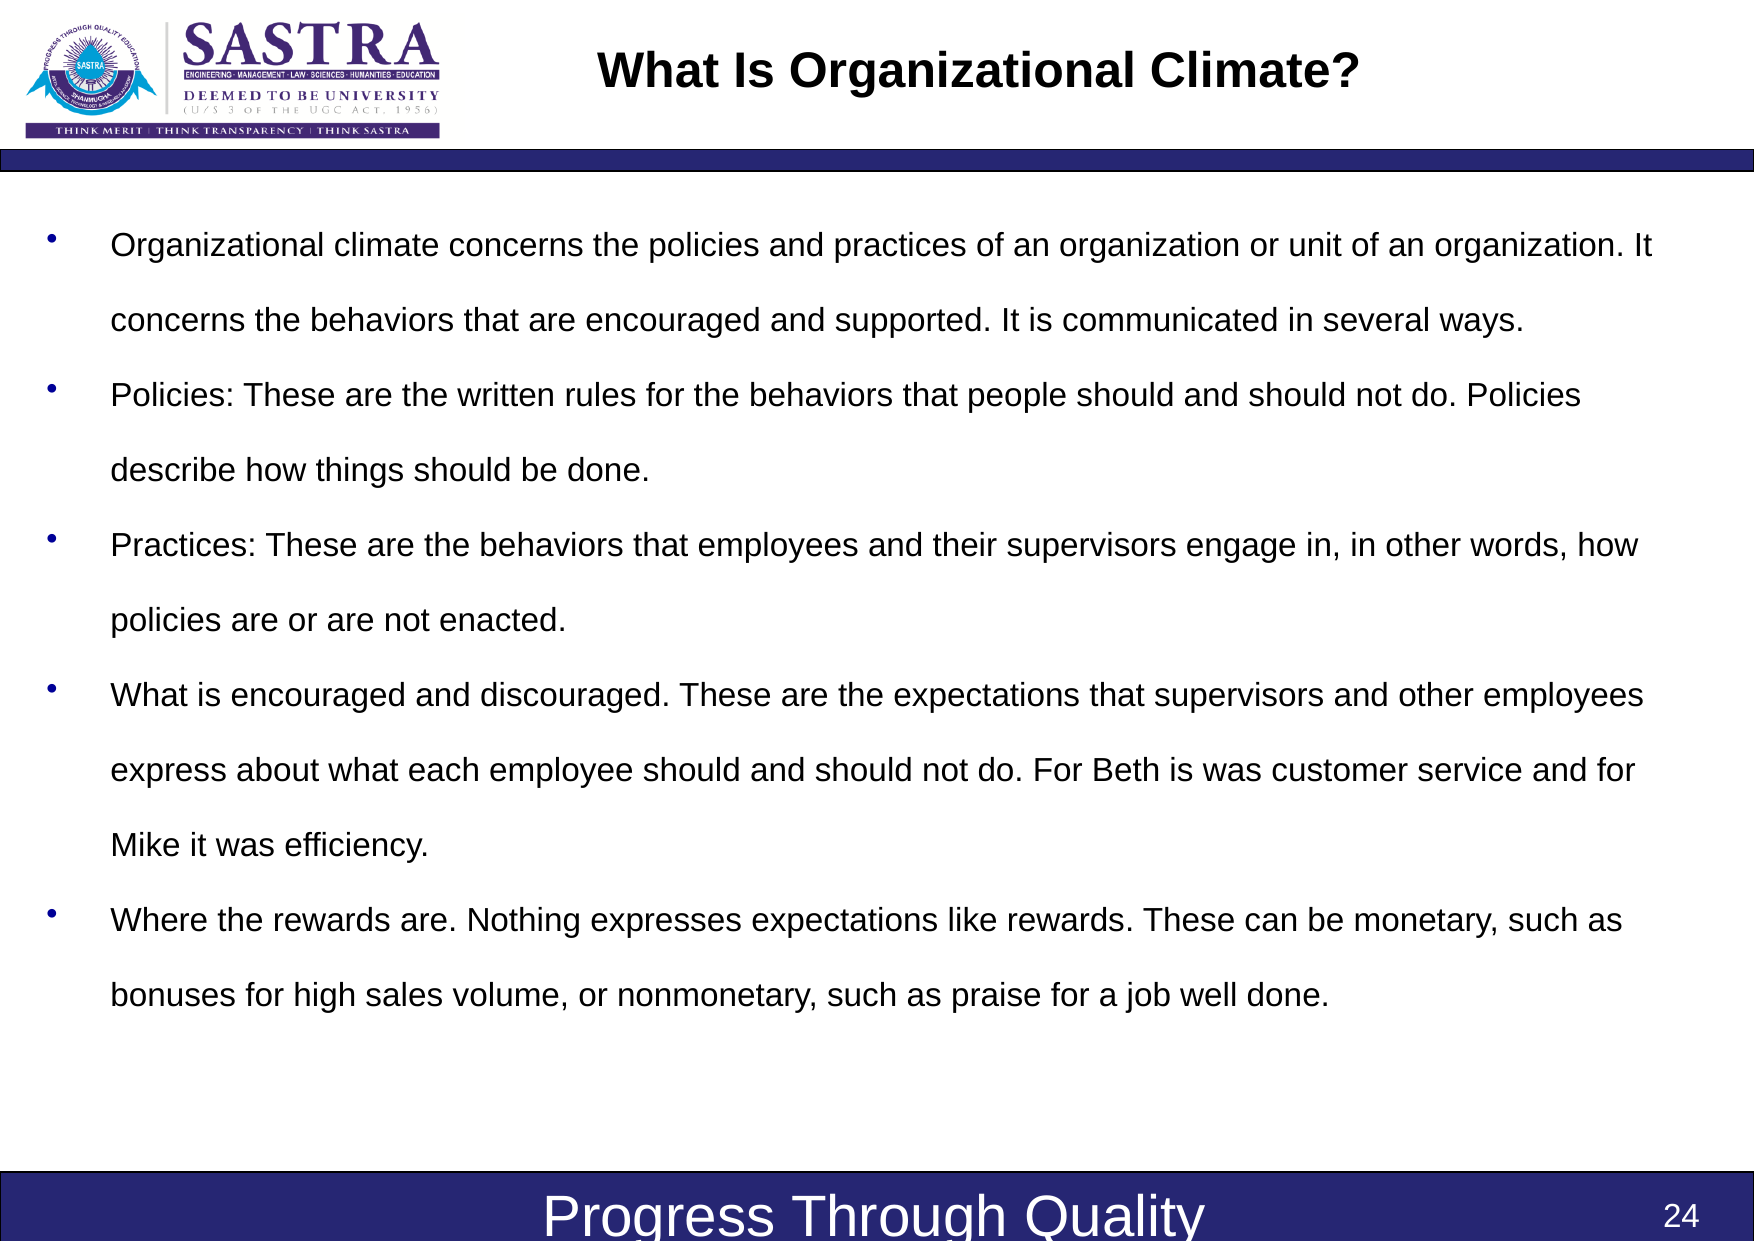

# What Is Organizational Climate?
Organizational climate concerns the policies and practices of an organization or unit of an organization. It concerns the behaviors that are encouraged and supported. It is communicated in several ways.
Policies: These are the written rules for the behaviors that people should and should not do. Policies describe how things should be done.
Practices: These are the behaviors that employees and their supervisors engage in, in other words, how policies are or are not enacted.
What is encouraged and discouraged. These are the expectations that supervisors and other employees express about what each employee should and should not do. For Beth is was customer service and for Mike it was efficiency.
Where the rewards are. Nothing expresses expectations like rewards. These can be monetary, such as bonuses for high sales volume, or nonmonetary, such as praise for a job well done.

24